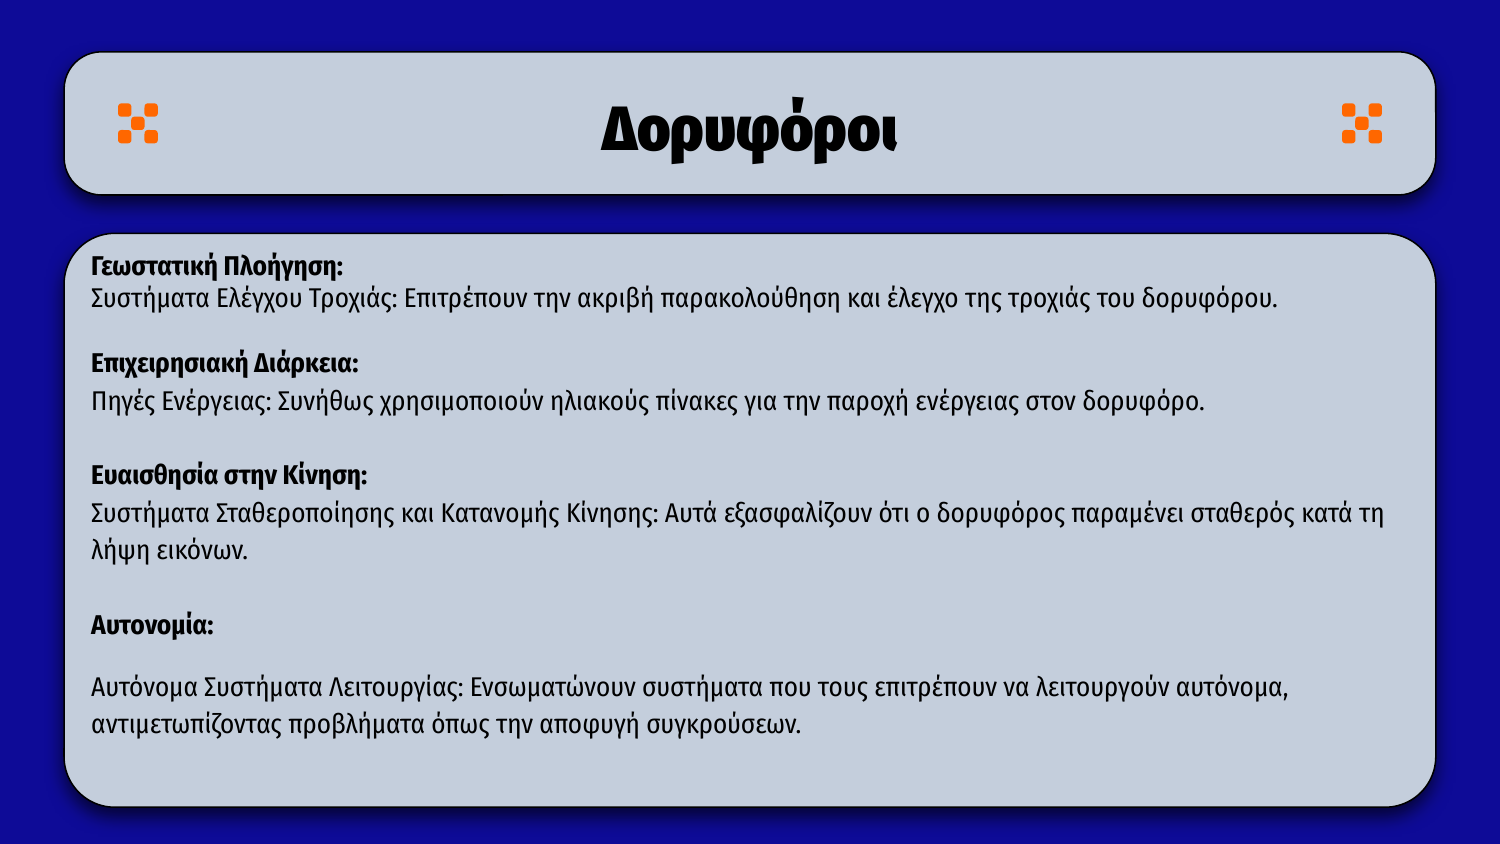

# Δορυφόροι

Γεωστατική Πλοήγηση:
Συστήματα Ελέγχου Τροχιάς: Επιτρέπουν την ακριβή παρακολούθηση και έλεγχο της τροχιάς του δορυφόρου.

Επιχειρησιακή Διάρκεια:
Πηγές Ενέργειας: Συνήθως χρησιμοποιούν ηλιακούς πίνακες για την παροχή ενέργειας στον δορυφόρο.

Ευαισθησία στην Κίνηση:
Συστήματα Σταθεροποίησης και Κατανομής Κίνησης: Αυτά εξασφαλίζουν ότι ο δορυφόρος παραμένει σταθερός κατά τη λήψη εικόνων.

Αυτονομία:
Αυτόνομα Συστήματα Λειτουργίας: Ενσωματώνουν συστήματα που τους επιτρέπουν να λειτουργούν αυτόνομα, αντιμετωπίζοντας προβλήματα όπως την αποφυγή συγκρούσεων.